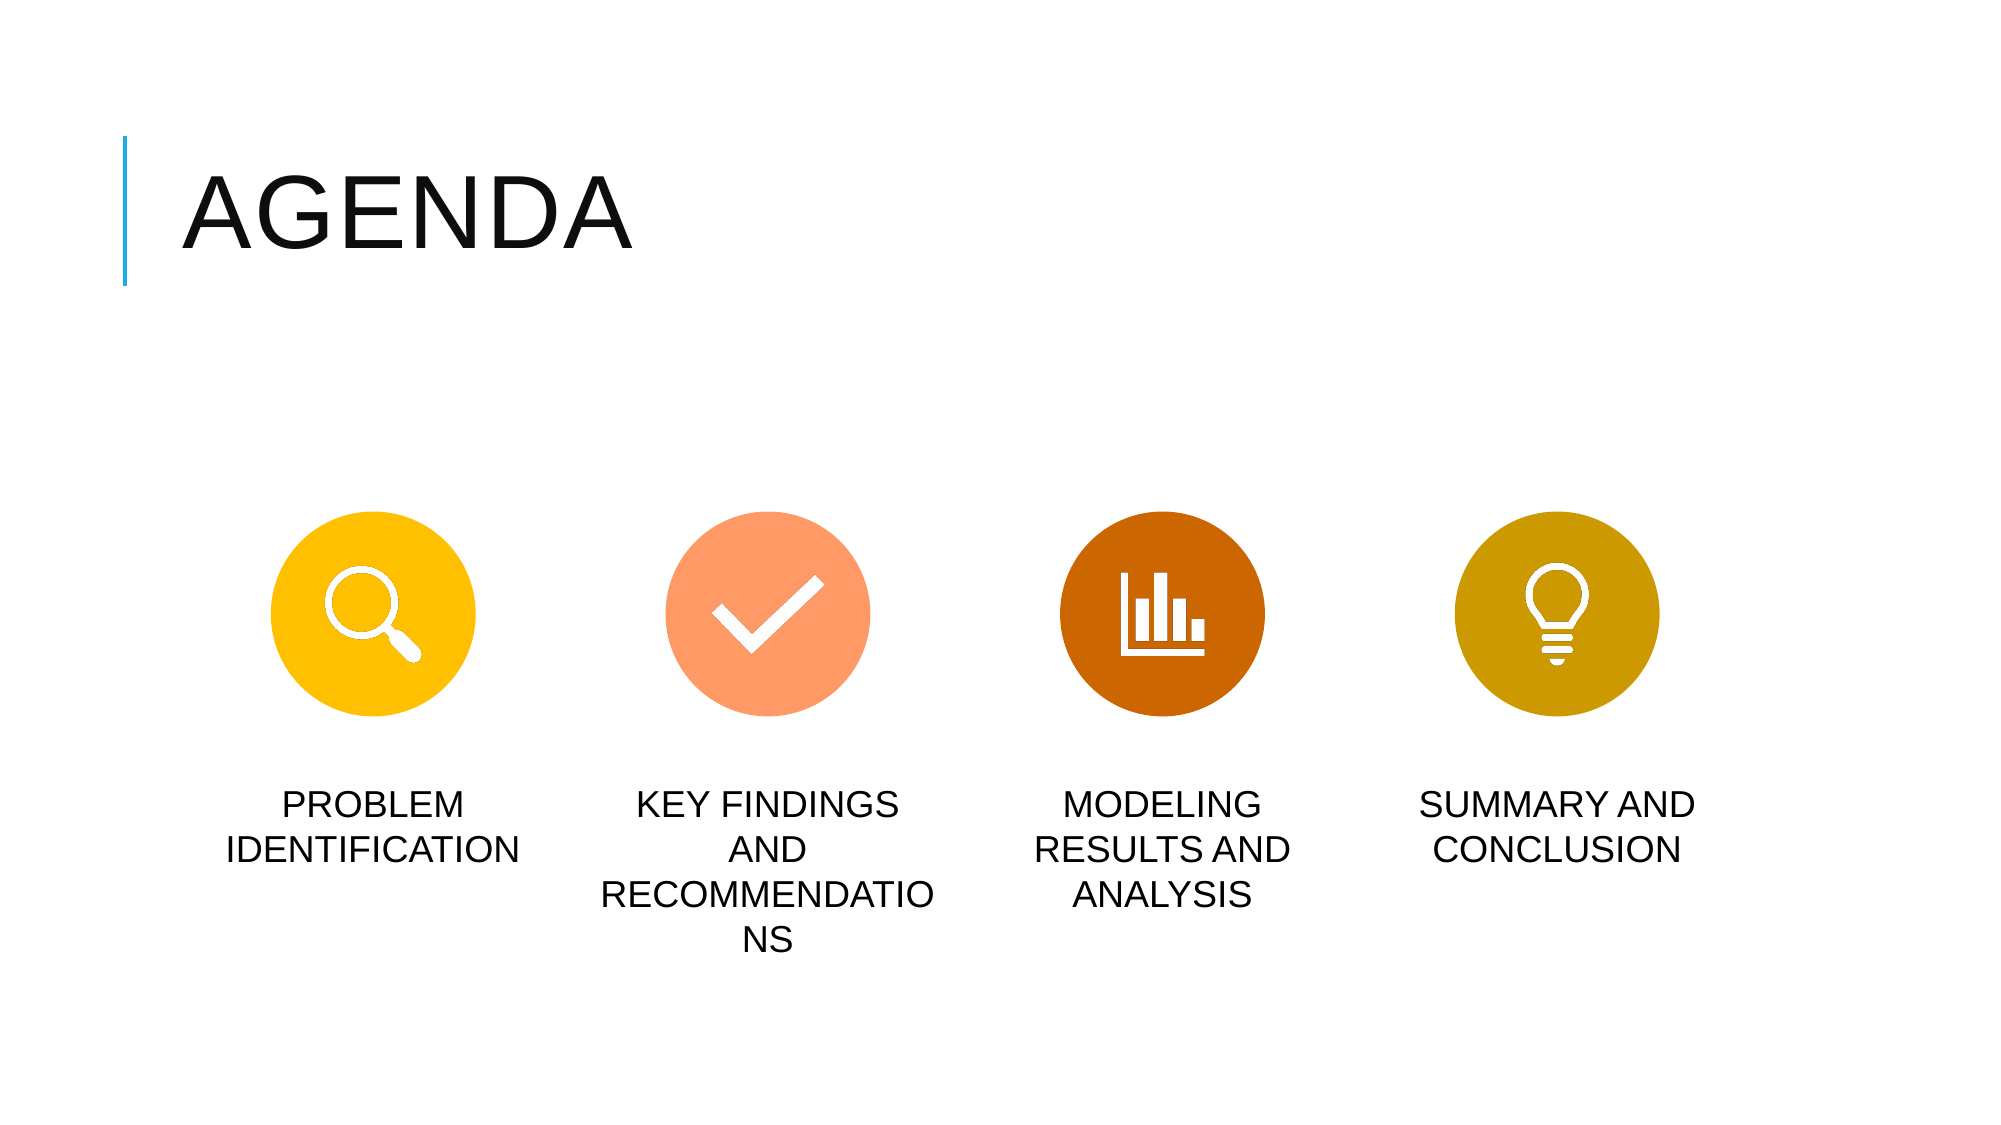

# Agenda
Problem Identification
Key Findings and Recommendations
Modeling Results and Analysis
Summary and Conclusion